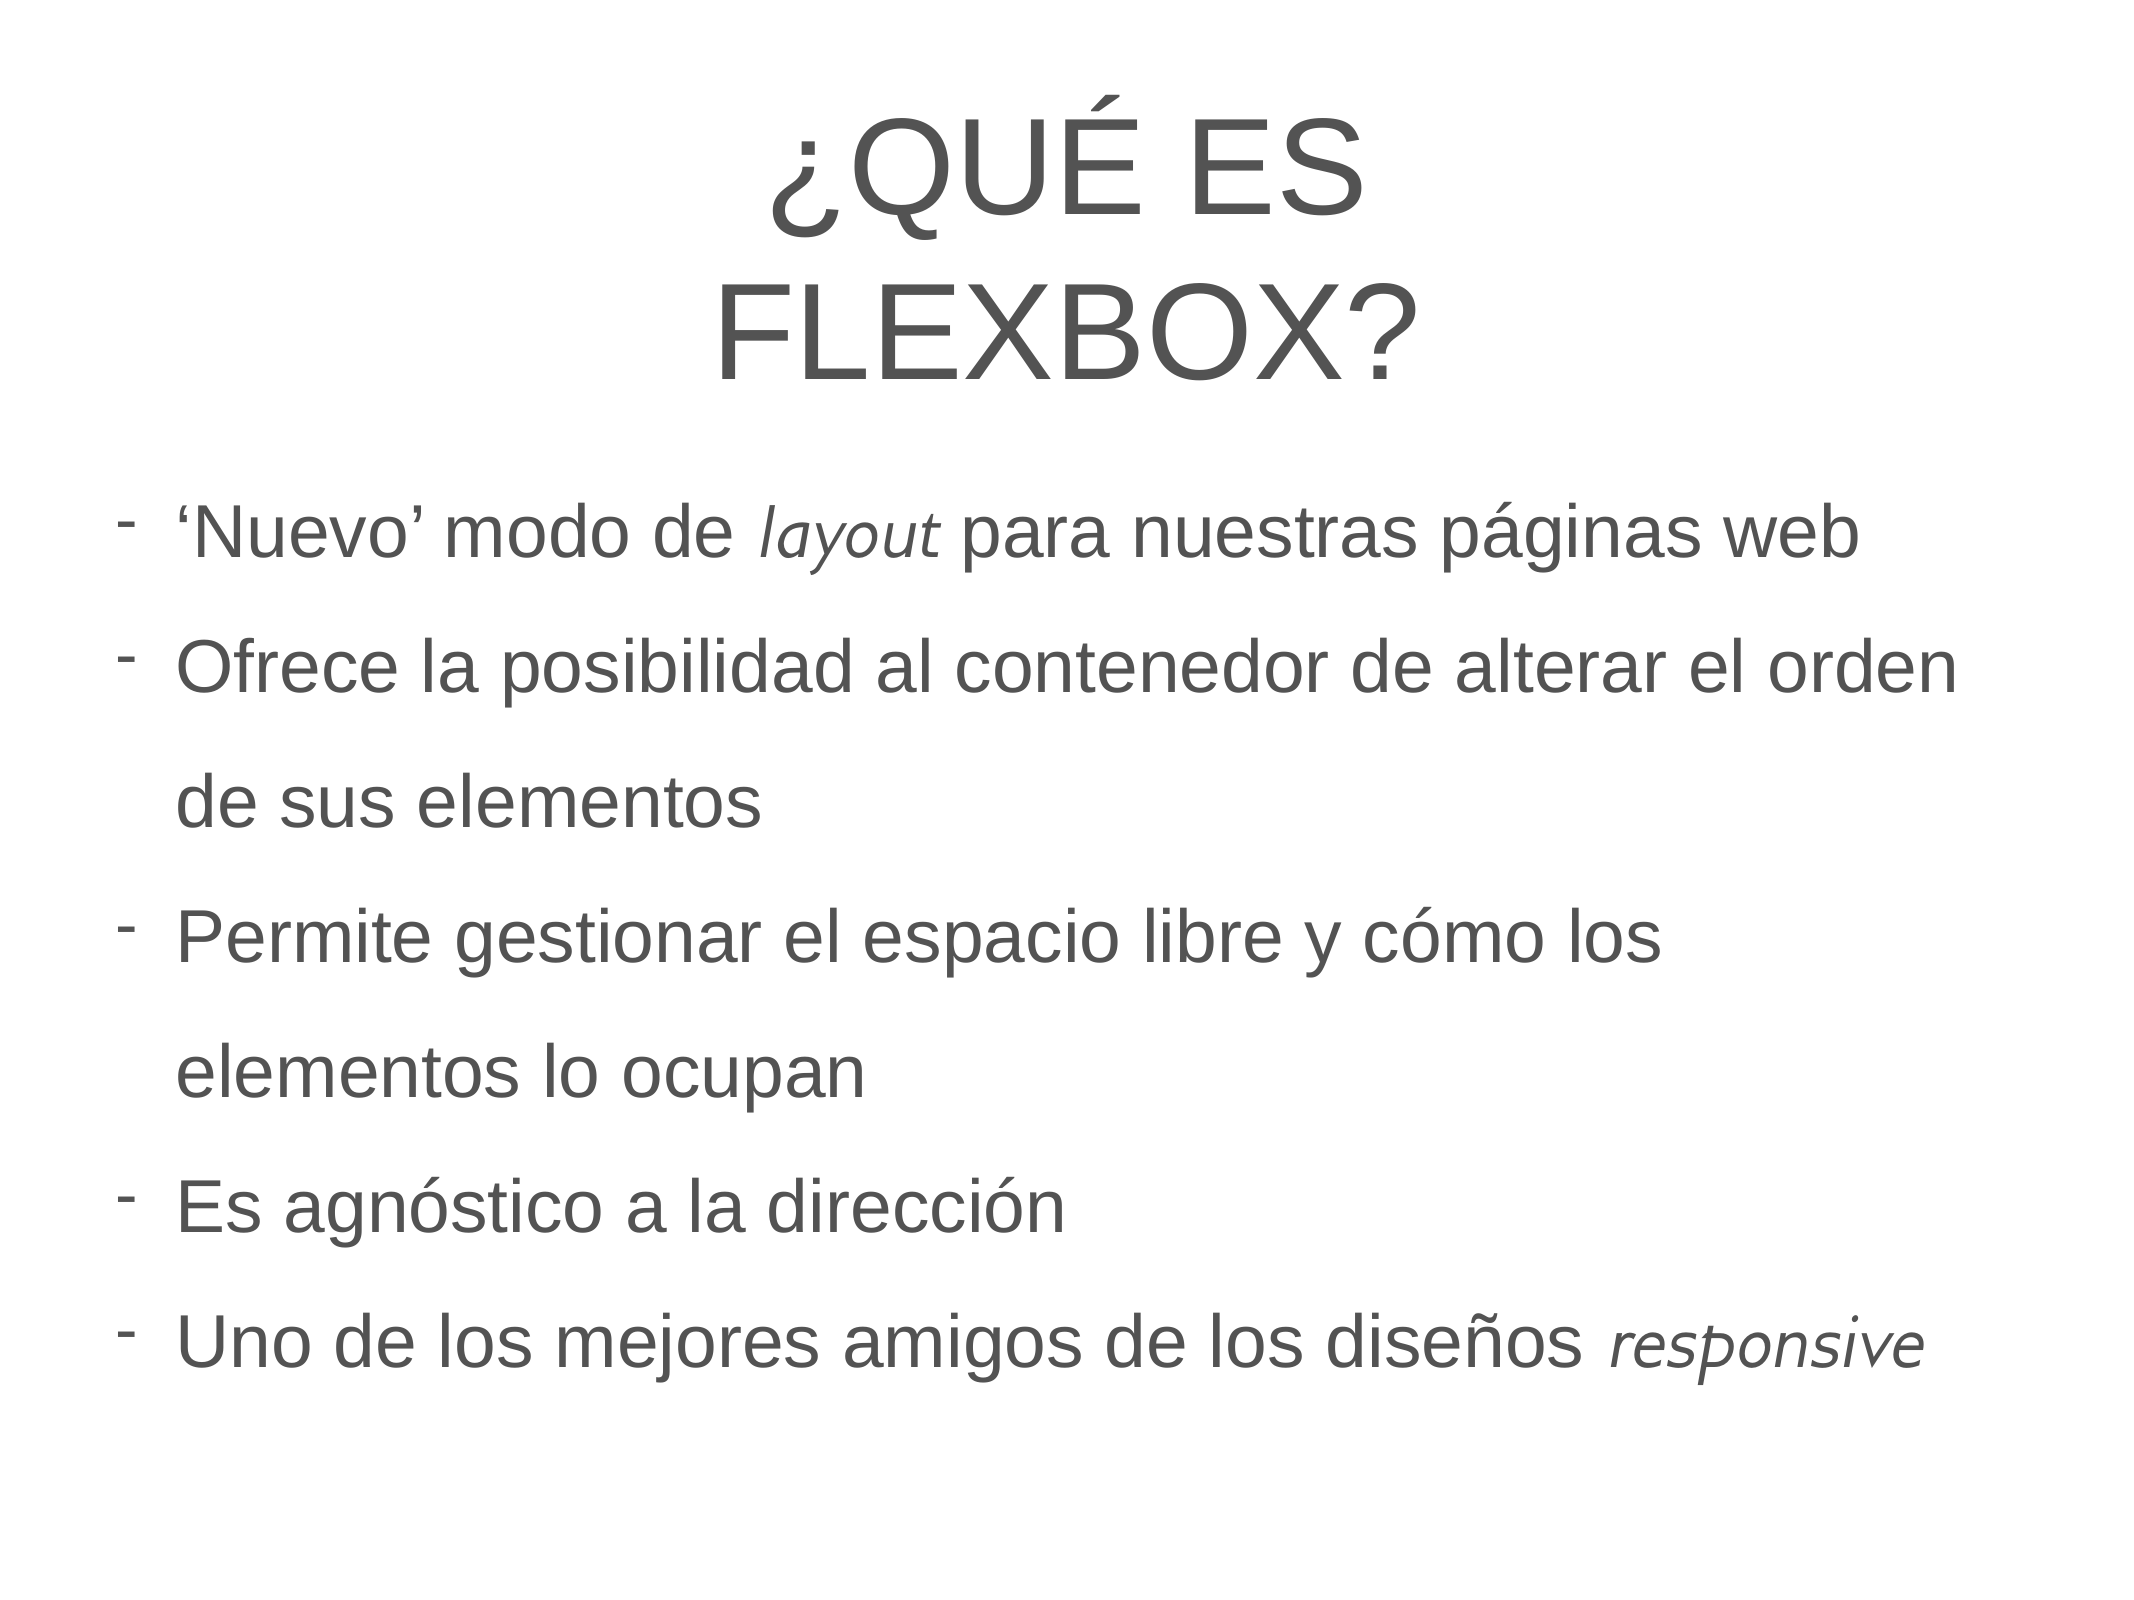

# ¿Qué es flexbox?
‘Nuevo’ modo de layout para nuestras páginas web
Ofrece la posibilidad al contenedor de alterar el orden de sus elementos
Permite gestionar el espacio libre y cómo los elementos lo ocupan
Es agnóstico a la dirección
Uno de los mejores amigos de los diseños responsive